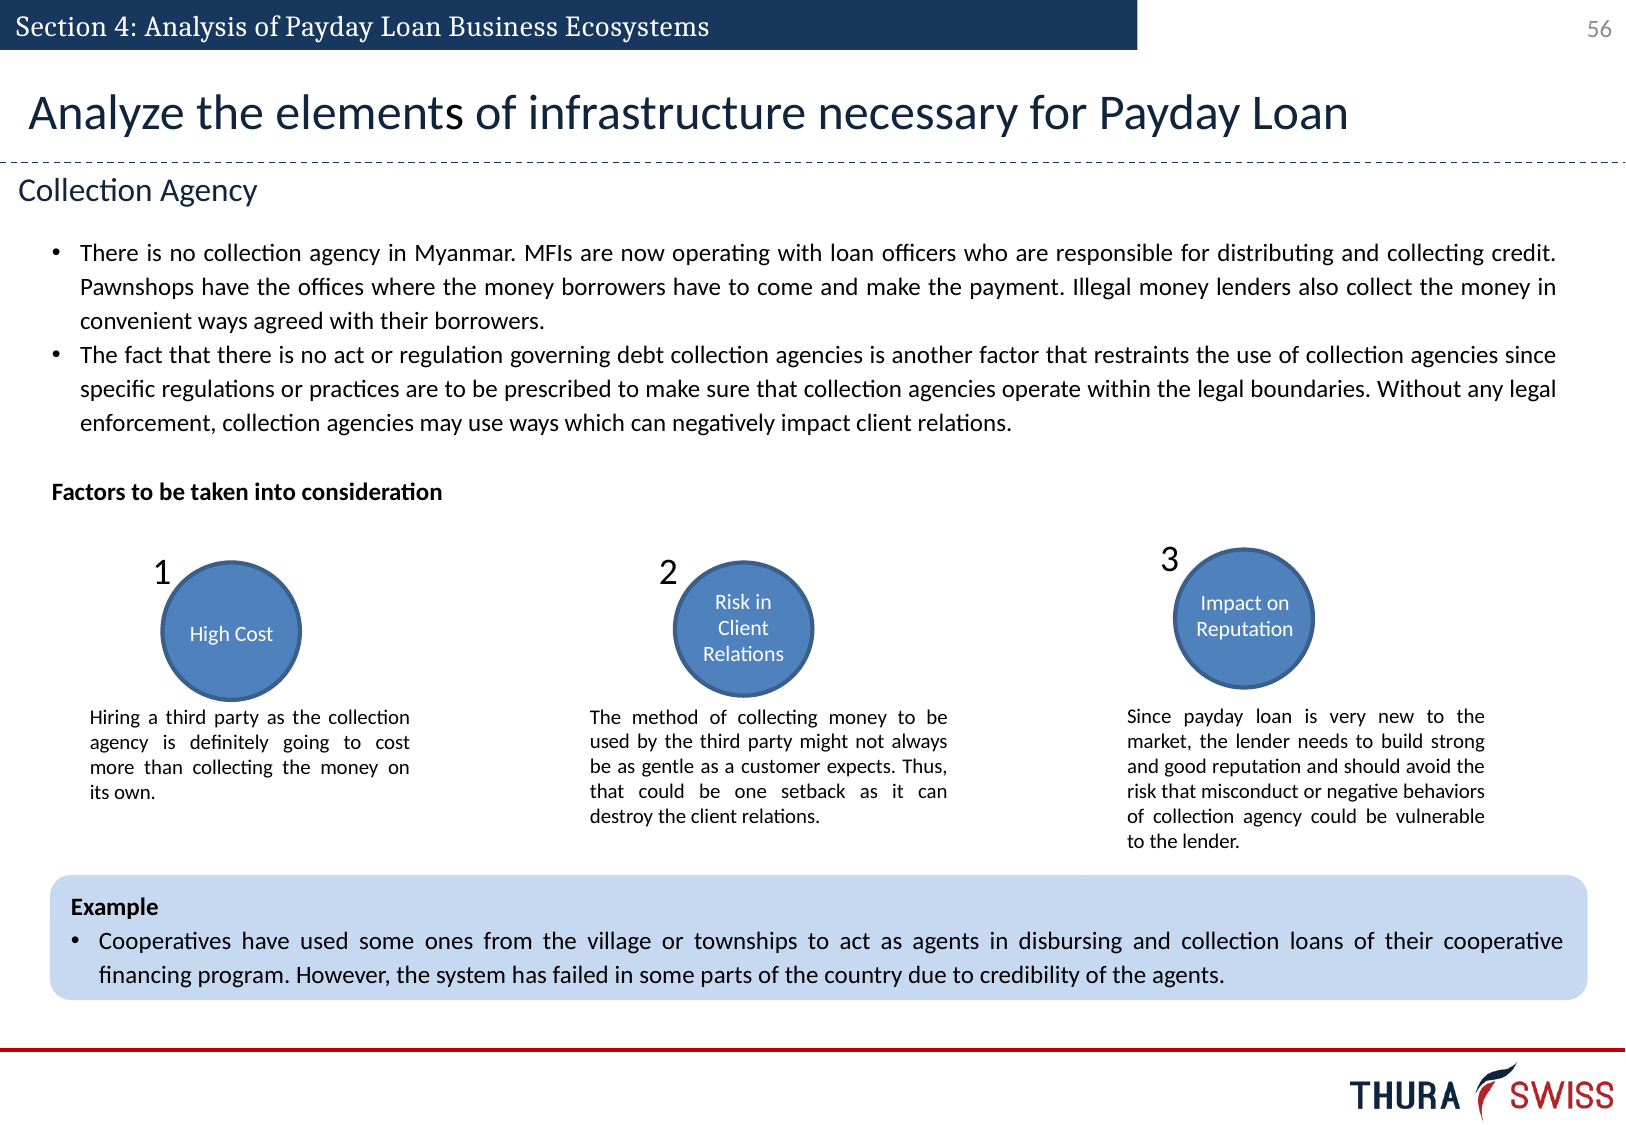

Section 4: Analysis of Payday Loan Business Ecosystems
Analyze the elements of infrastructure necessary for Payday Loan
Collection Agency
There is no collection agency in Myanmar. MFIs are now operating with loan officers who are responsible for distributing and collecting credit. Pawnshops have the offices where the money borrowers have to come and make the payment. Illegal money lenders also collect the money in convenient ways agreed with their borrowers.
The fact that there is no act or regulation governing debt collection agencies is another factor that restraints the use of collection agencies since specific regulations or practices are to be prescribed to make sure that collection agencies operate within the legal boundaries. Without any legal enforcement, collection agencies may use ways which can negatively impact client relations.

Factors to be taken into consideration

3
1
2

Impact on Reputation

Risk in Client Relations
The method of collecting money to be used by the third party might not always be as gentle as a customer expects. Thus, that could be one setback as it can destroy the client relations.

High Cost
Since payday loan is very new to the market, the lender needs to build strong and good reputation and should avoid the risk that misconduct or negative behaviors of collection agency could be vulnerable to the lender.

Hiring a third party as the collection agency is definitely going to cost more than collecting the money on its own.

Example
Cooperatives have used some ones from the village or townships to act as agents in disbursing and collection loans of their cooperative financing program. However, the system has failed in some parts of the country due to credibility of the agents.